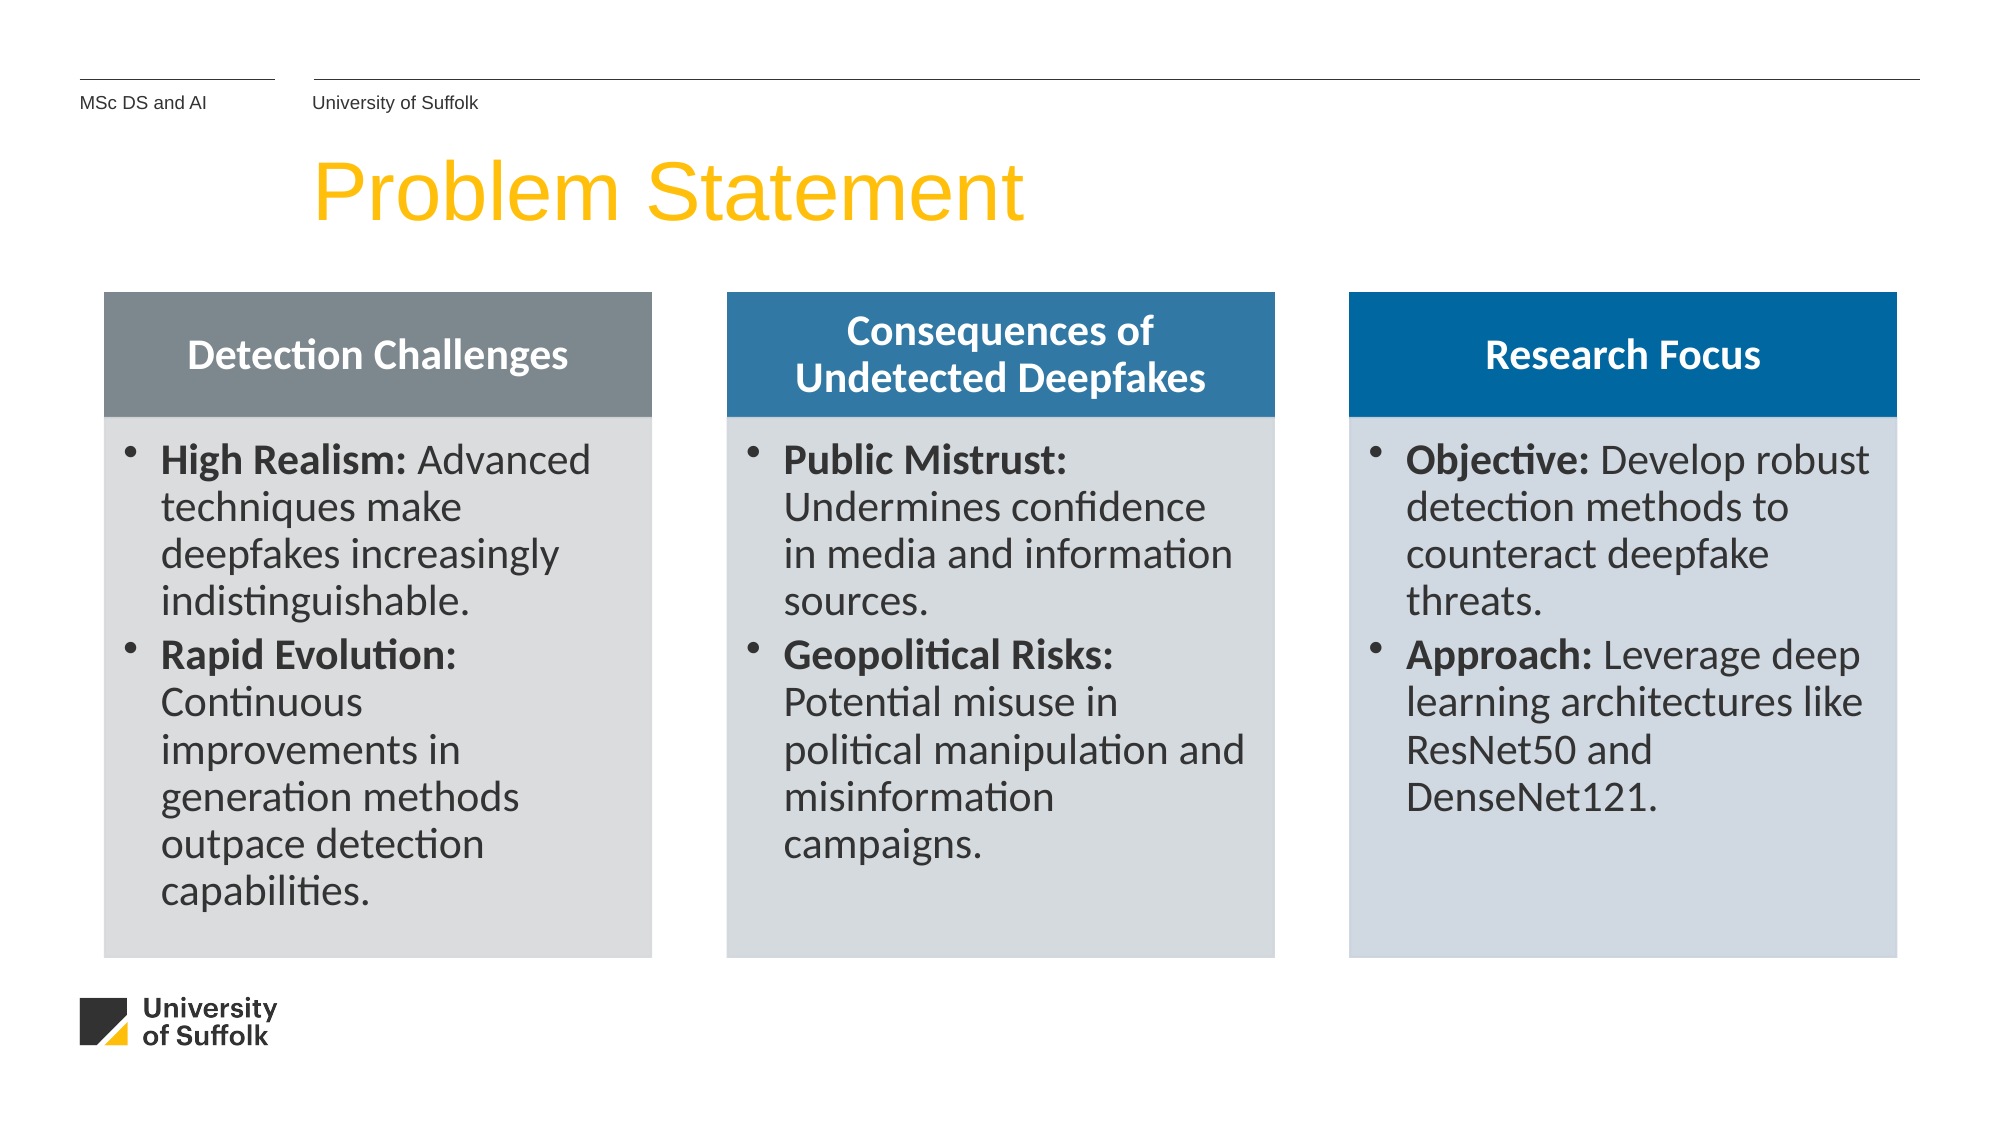

MSc DS and AI
University of Suffolk
# Problem Statement
Detection Challenges
High Realism: Advanced techniques make deepfakes increasingly indistinguishable.
Rapid Evolution: Continuous improvements in generation methods outpace detection capabilities.
Consequences of Undetected Deepfakes
Public Mistrust: Undermines confidence in media and information sources.
Geopolitical Risks: Potential misuse in political manipulation and misinformation campaigns.
Research Focus
Objective: Develop robust detection methods to counteract deepfake threats.
Approach: Leverage deep learning architectures like ResNet50 and DenseNet121.